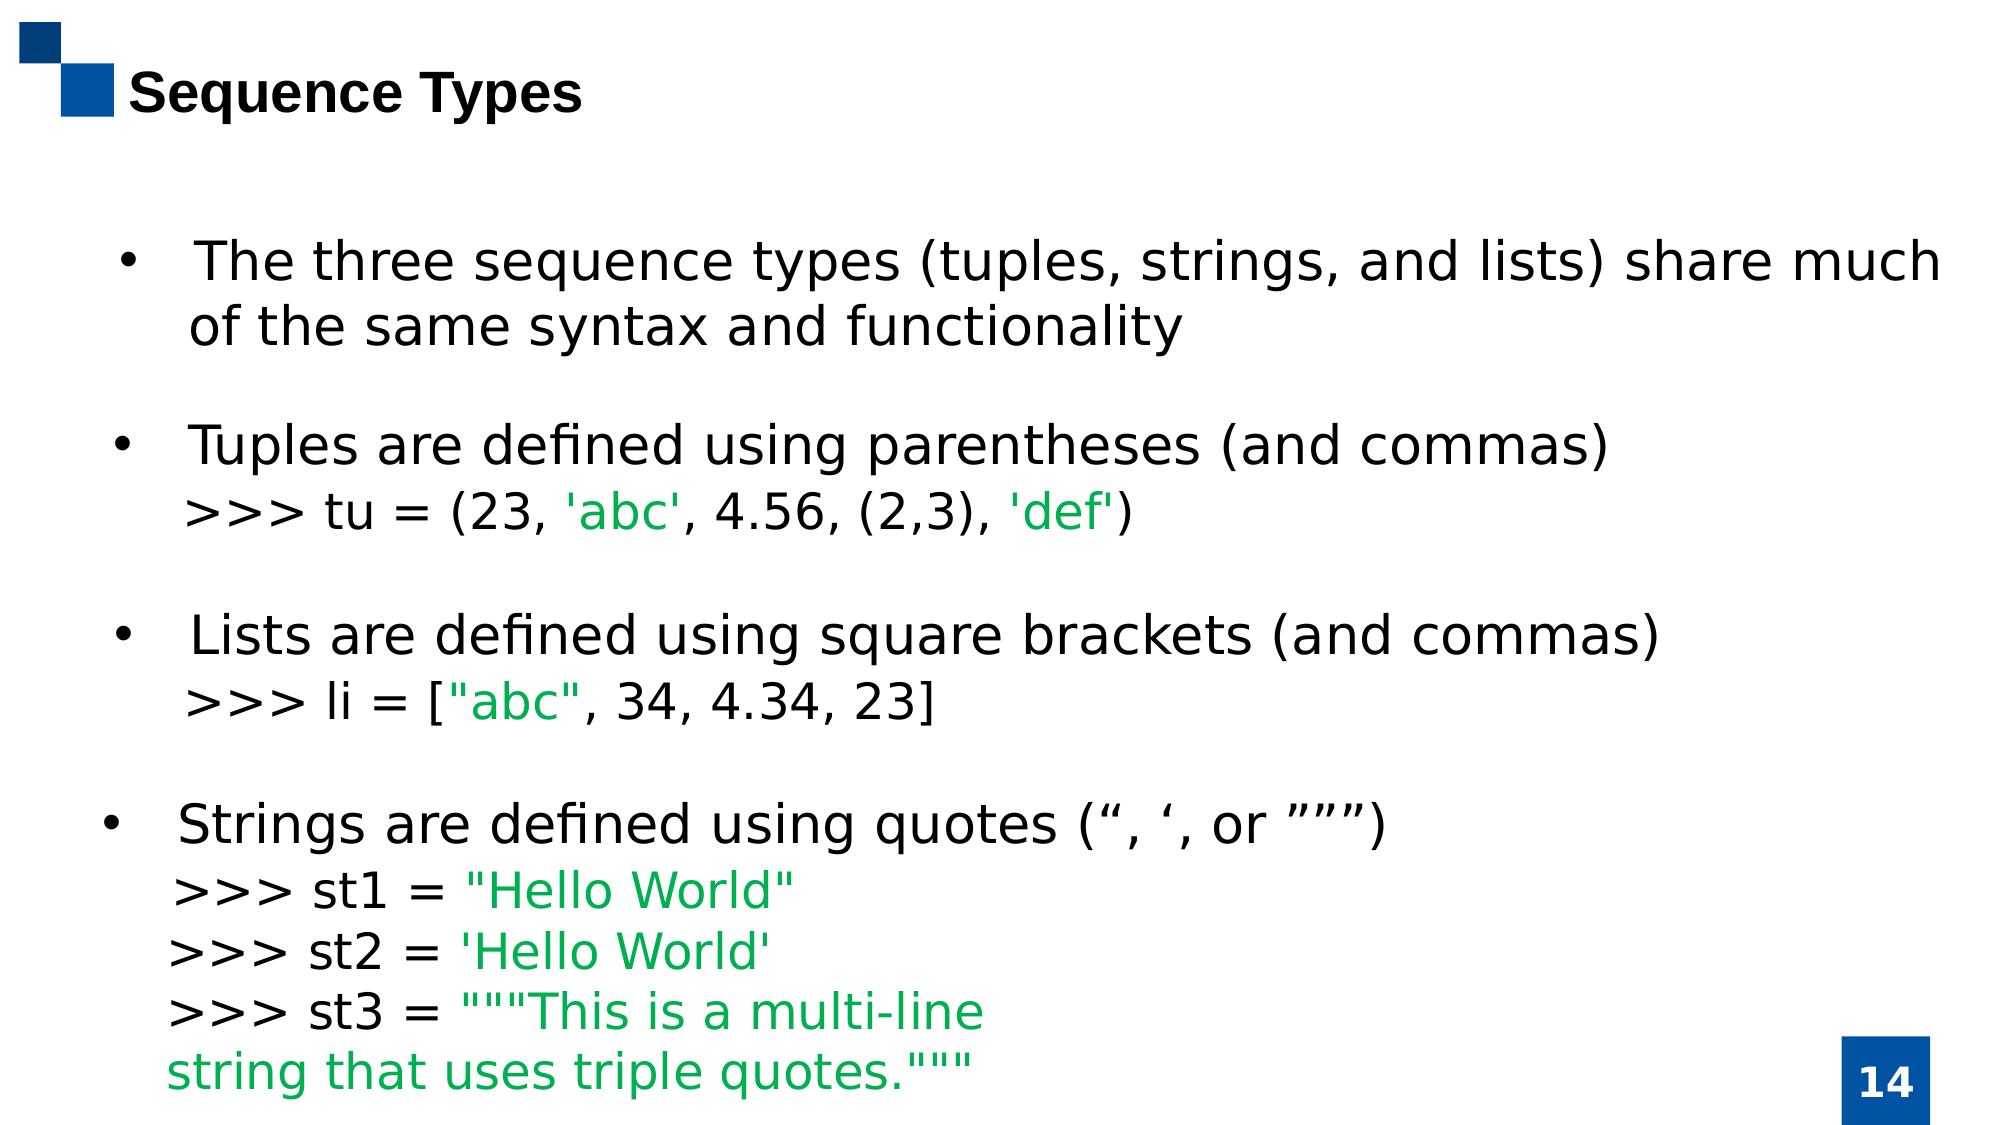

Sequence Types
The three sequence types (tuples, strings, and lists) share much
    of the same syntax and functionality
Tuples are defined using parentheses (and commas)
    >>> tu = (23, 'abc', 4.56, (2,3), 'def')
Lists are defined using square brackets (and commas)
    >>> li = ["abc", 34, 4.34, 23]
Strings are defined using quotes (“, ‘, or ”””)
    >>> st1 = "Hello World"
    >>> st2 = 'Hello World'
    >>> st3 = """This is a multi-line
    string that uses triple quotes."""
14